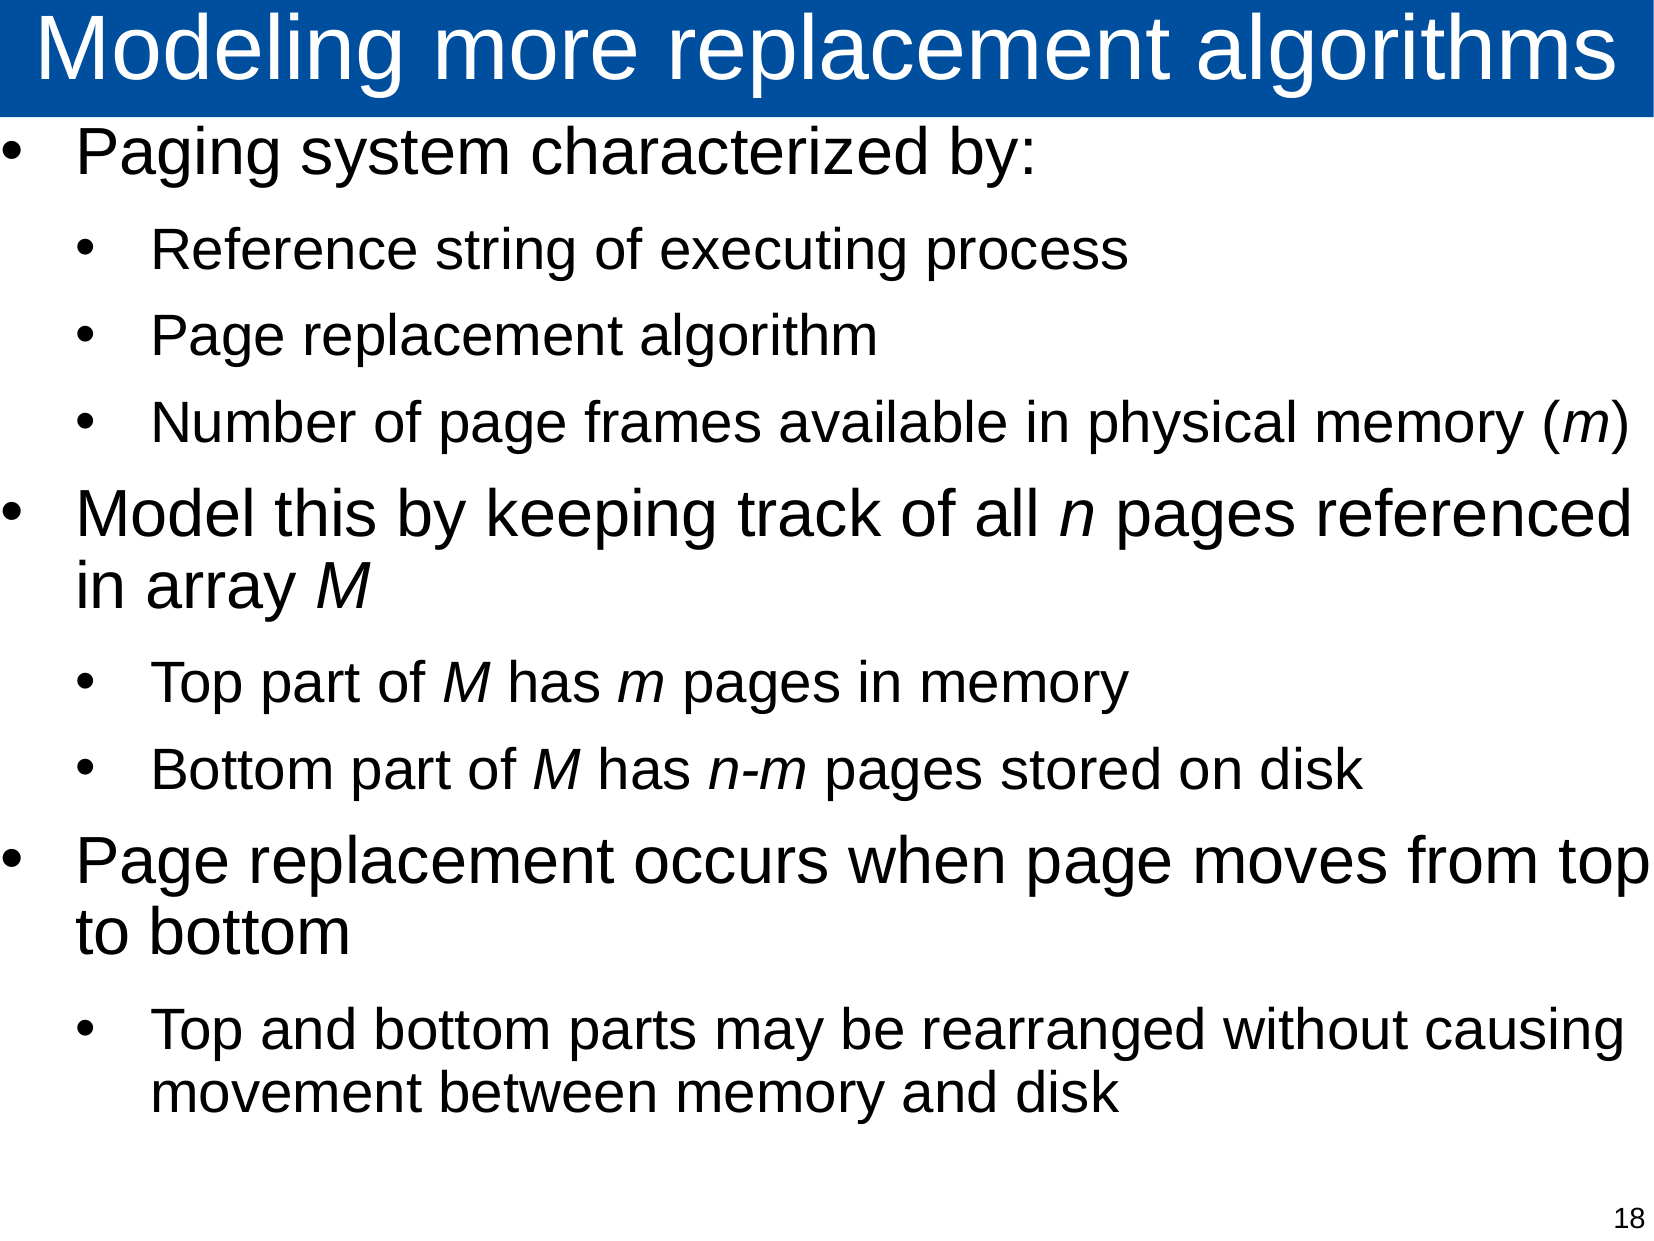

# Modeling more replacement algorithms
Paging system characterized by:
Reference string of executing process
Page replacement algorithm
Number of page frames available in physical memory (m)
Model this by keeping track of all n pages referenced in array M
Top part of M has m pages in memory
Bottom part of M has n-m pages stored on disk
Page replacement occurs when page moves from top to bottom
Top and bottom parts may be rearranged without causing movement between memory and disk
CS 1550 – Operating Systems – Sherif Khattab
18